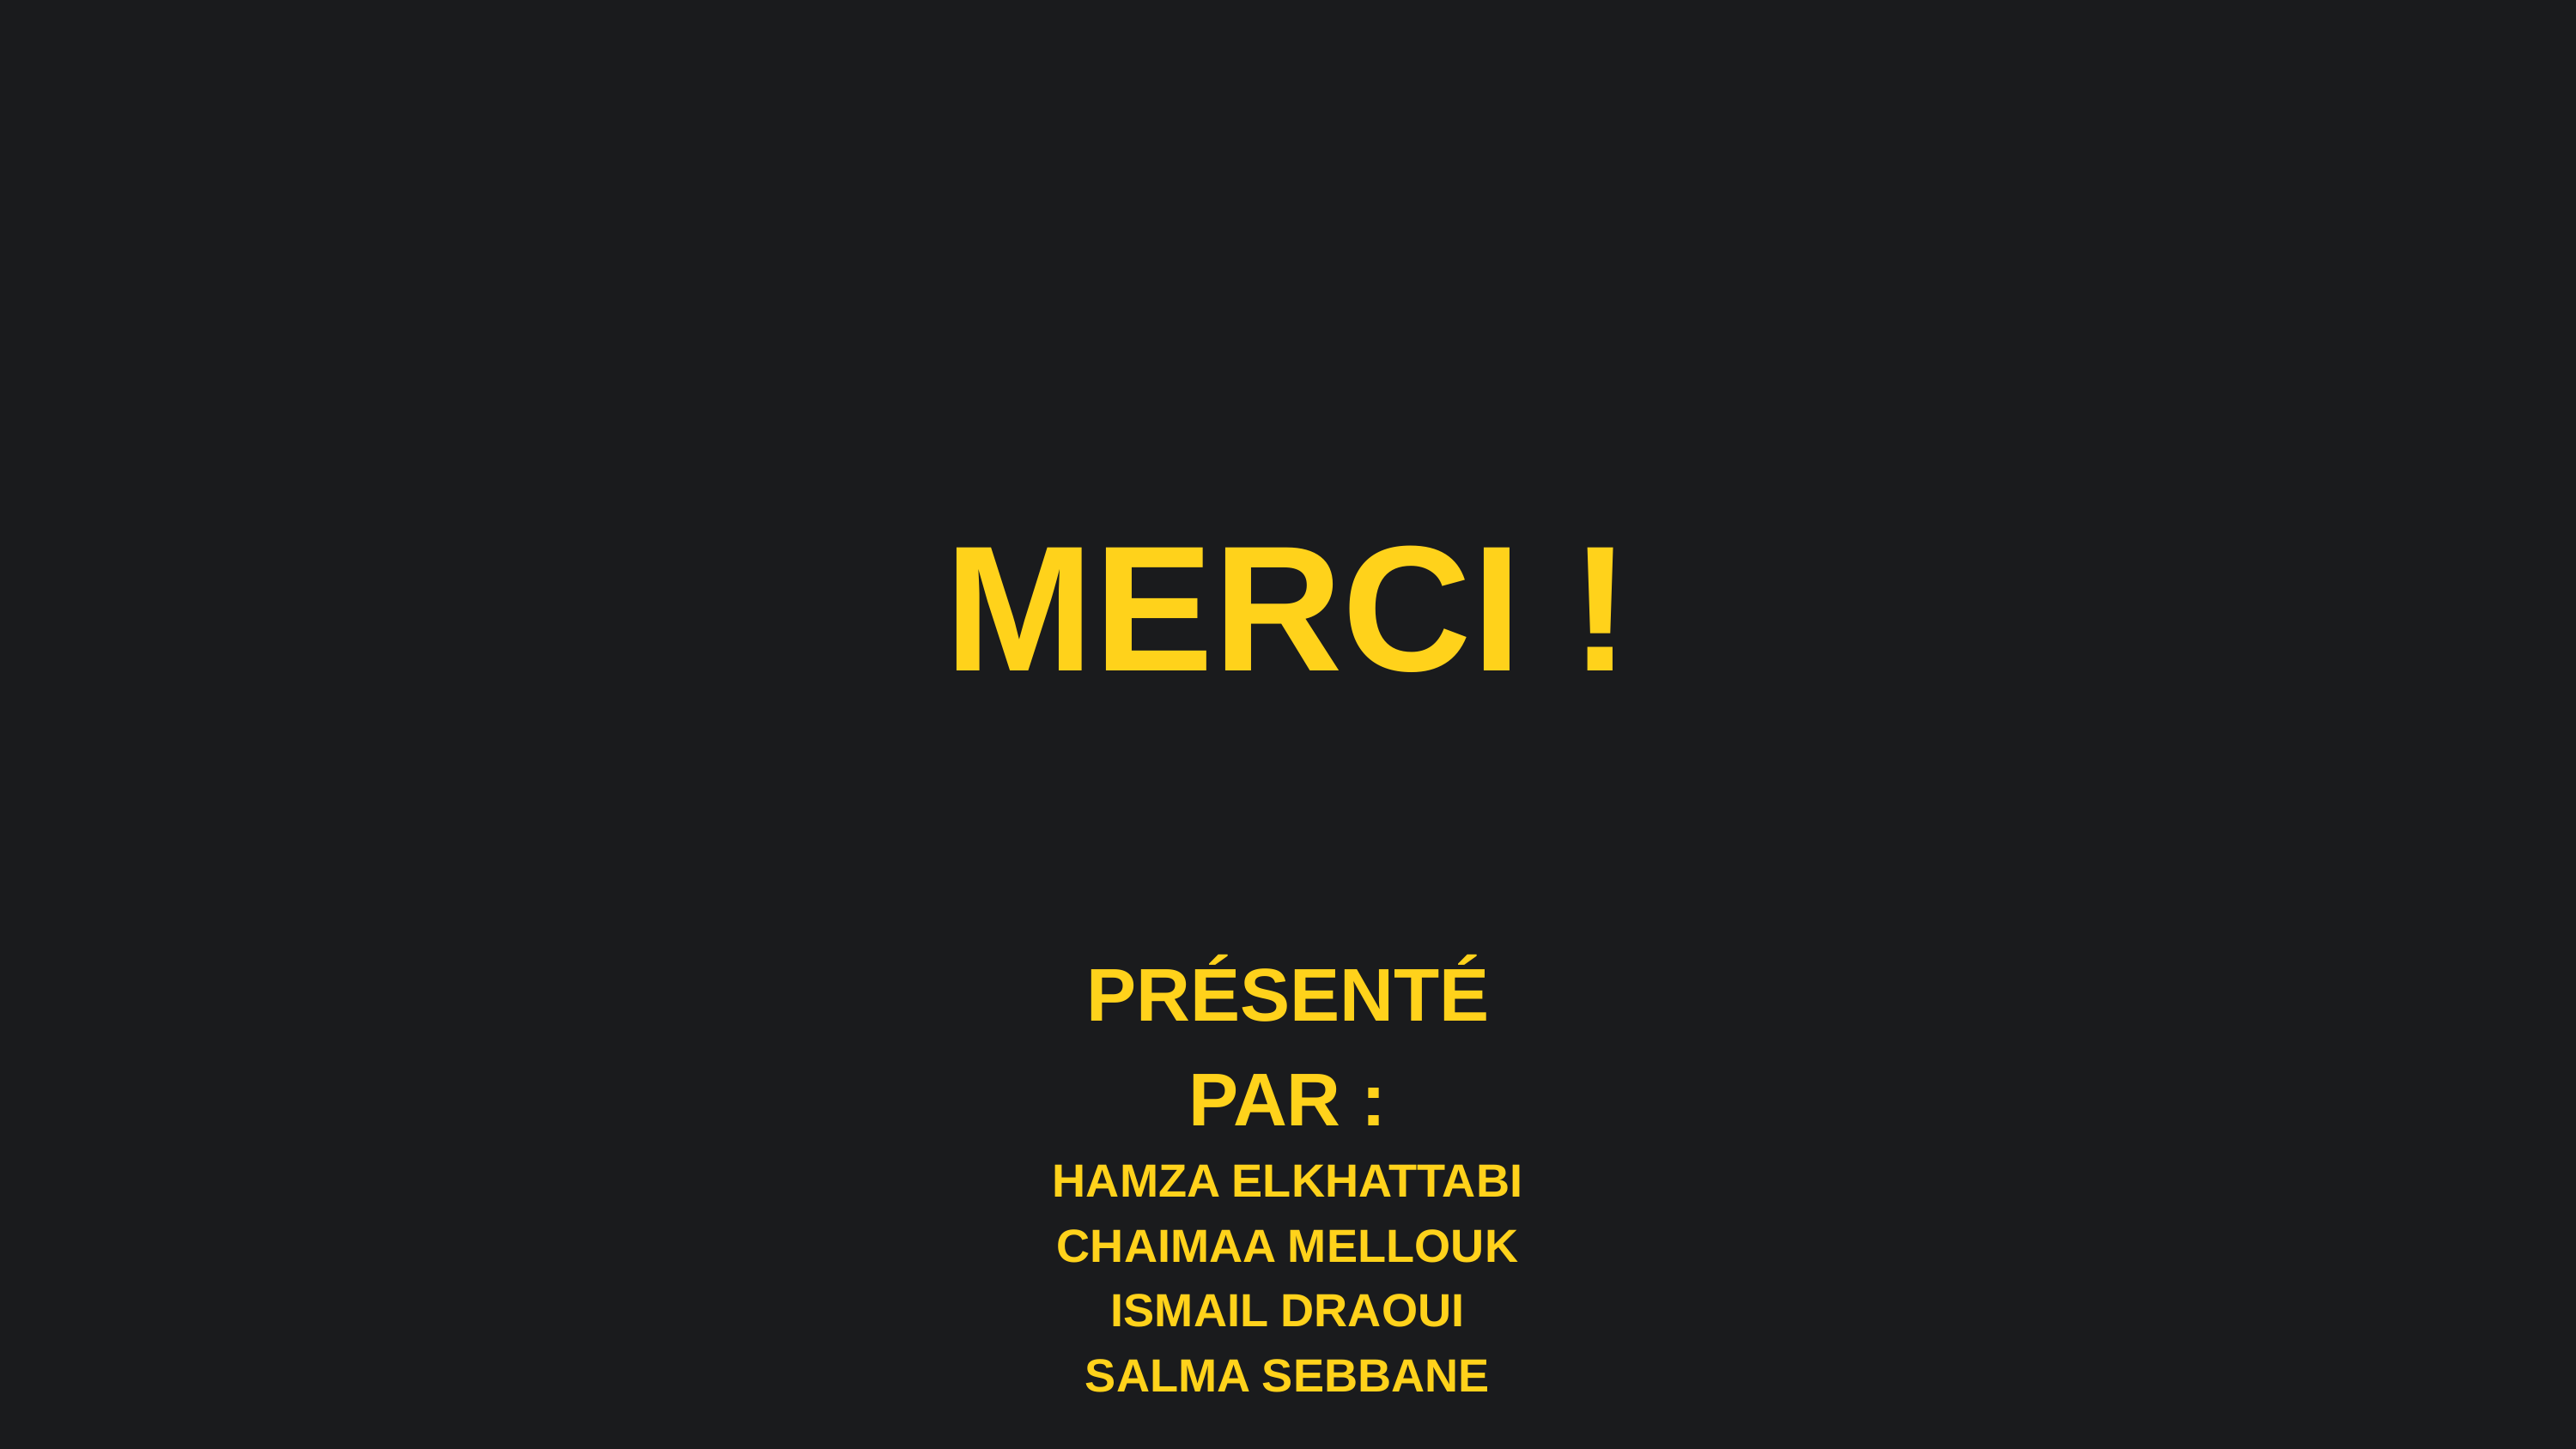

MERCI !
PRÉSENTÉ PAR :
HAMZA ELKHATTABI
CHAIMAA MELLOUK
ISMAIL DRAOUI
SALMA SEBBANE